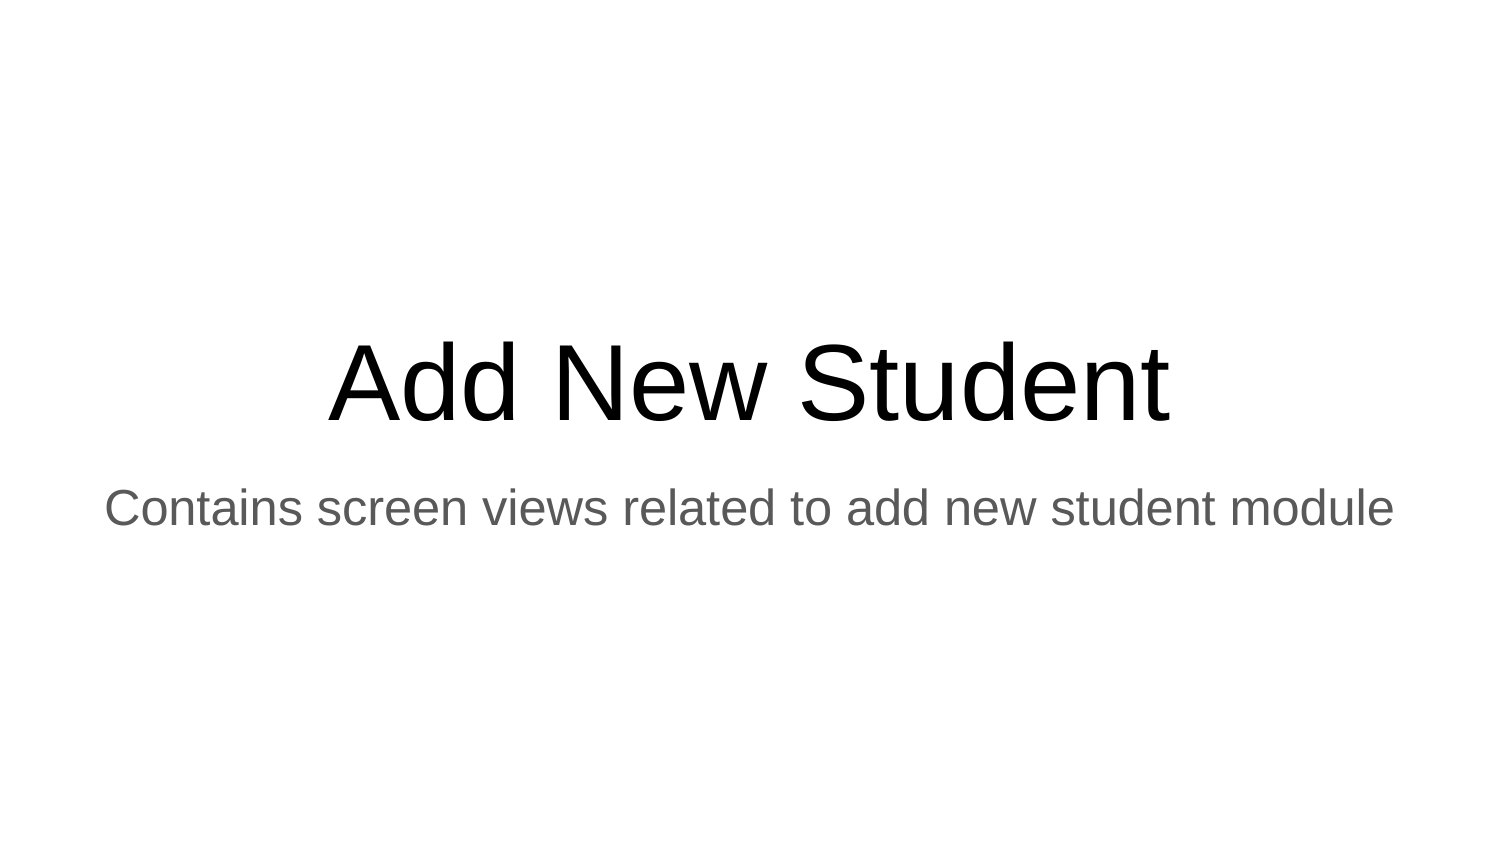

# Add New Student
Contains screen views related to add new student module